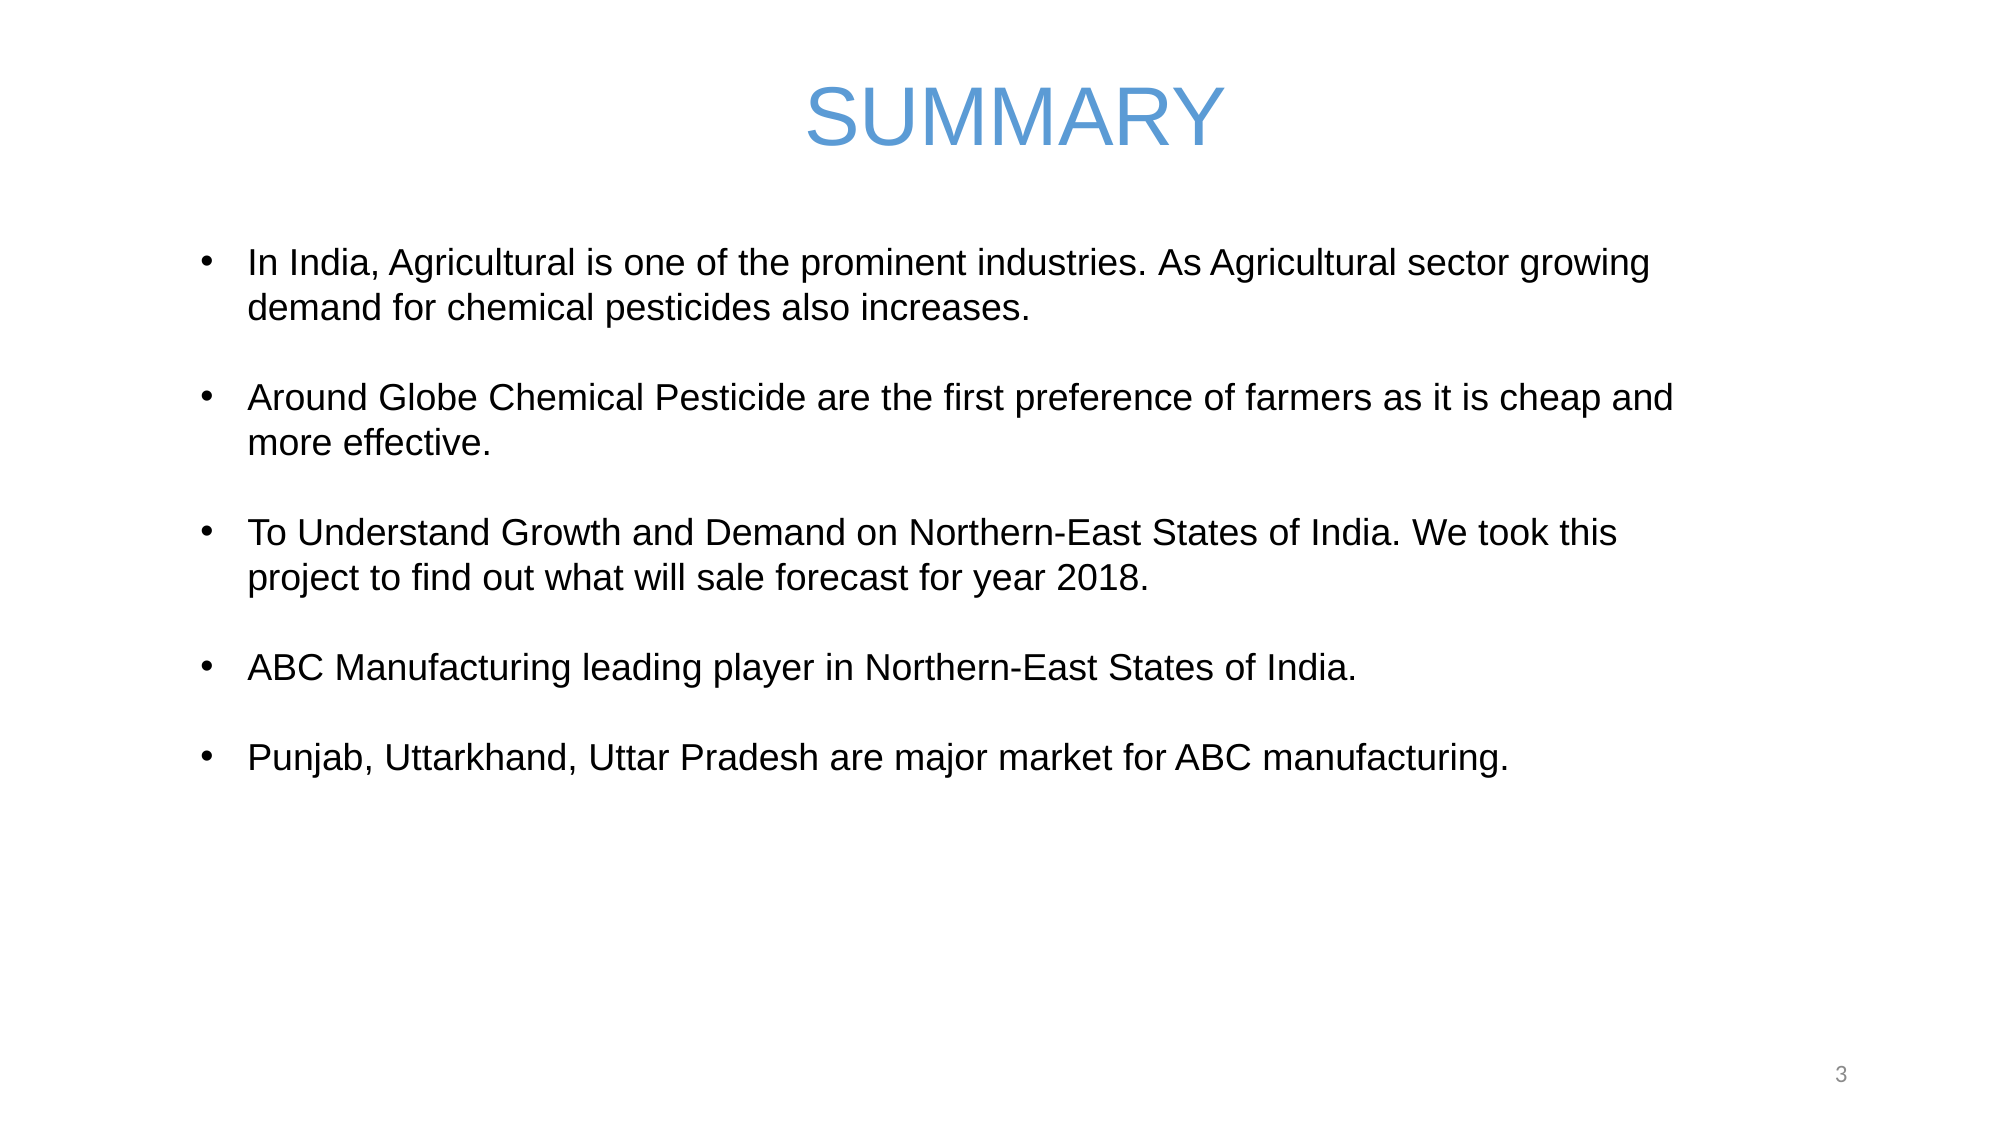

SUMMARY
In India, Agricultural is one of the prominent industries. As Agricultural sector growing demand for chemical pesticides also increases.

Around Globe Chemical Pesticide are the first preference of farmers as it is cheap and more effective.

To Understand Growth and Demand on Northern-East States of India. We took this project to find out what will sale forecast for year 2018.

ABC Manufacturing leading player in Northern-East States of India.

Punjab, Uttarkhand, Uttar Pradesh are major market for ABC manufacturing.

3